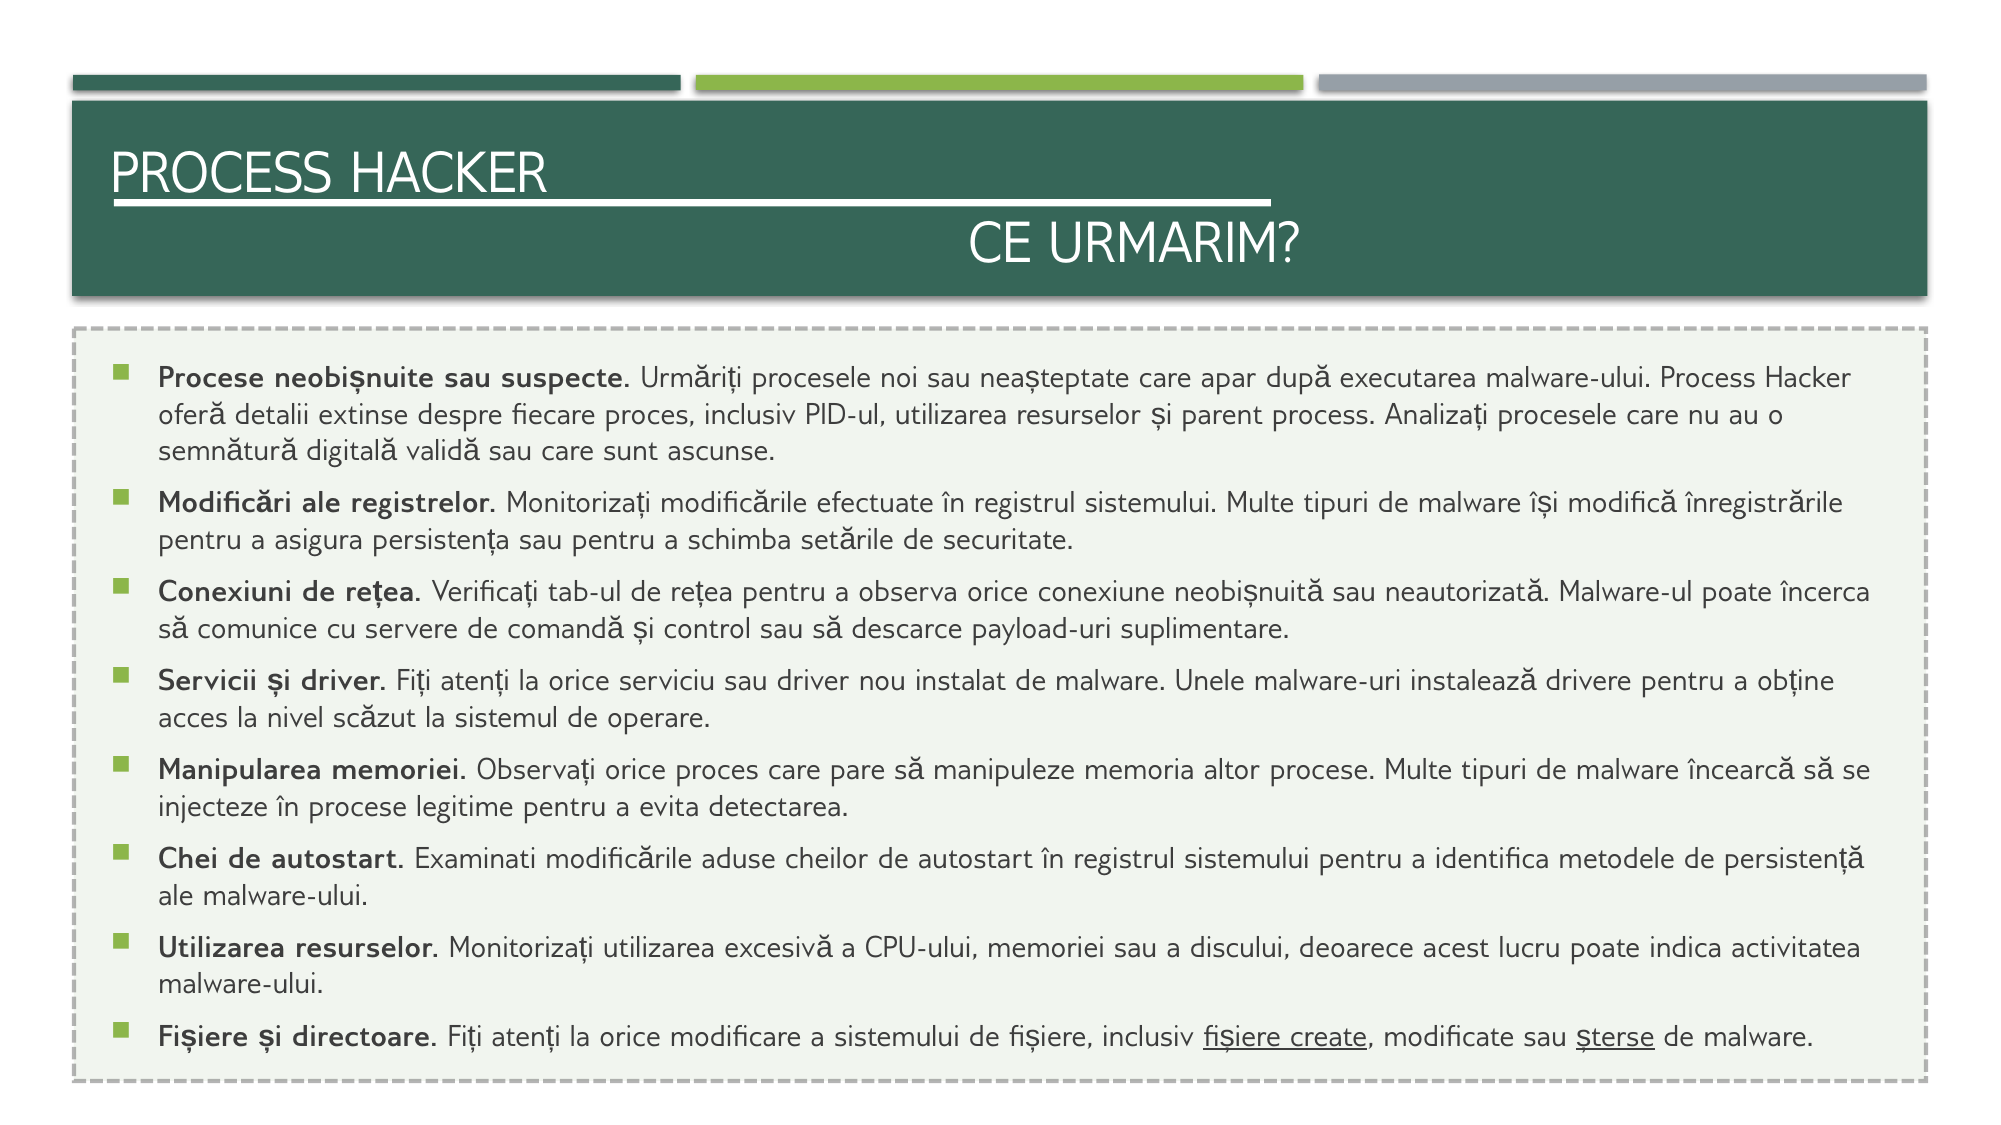

# process hacker Ce urmarim?

Procese neobișnuite sau suspecte. Urmăriți procesele noi sau neașteptate care apar după executarea malware-ului. Process Hacker oferă detalii extinse despre fiecare proces, inclusiv PID-ul, utilizarea resurselor și parent process. Analizați procesele care nu au o semnătură digitală validă sau care sunt ascunse.
Modificări ale registrelor. Monitorizați modificările efectuate în registrul sistemului. Multe tipuri de malware își modifică înregistrările pentru a asigura persistența sau pentru a schimba setările de securitate.
Conexiuni de rețea. Verificați tab-ul de rețea pentru a observa orice conexiune neobișnuită sau neautorizată. Malware-ul poate încerca să comunice cu servere de comandă și control sau să descarce payload-uri suplimentare.
Servicii și driver. Fiți atenți la orice serviciu sau driver nou instalat de malware. Unele malware-uri instalează drivere pentru a obține acces la nivel scăzut la sistemul de operare.
Manipularea memoriei. Observați orice proces care pare să manipuleze memoria altor procese. Multe tipuri de malware încearcă să se injecteze în procese legitime pentru a evita detectarea.
Chei de autostart. Examinati modificările aduse cheilor de autostart în registrul sistemului pentru a identifica metodele de persistență ale malware-ului.
Utilizarea resurselor. Monitorizați utilizarea excesivă a CPU-ului, memoriei sau a discului, deoarece acest lucru poate indica activitatea malware-ului.
Fișiere și directoare. Fiți atenți la orice modificare a sistemului de fișiere, inclusiv fișiere create, modificate sau șterse de malware.